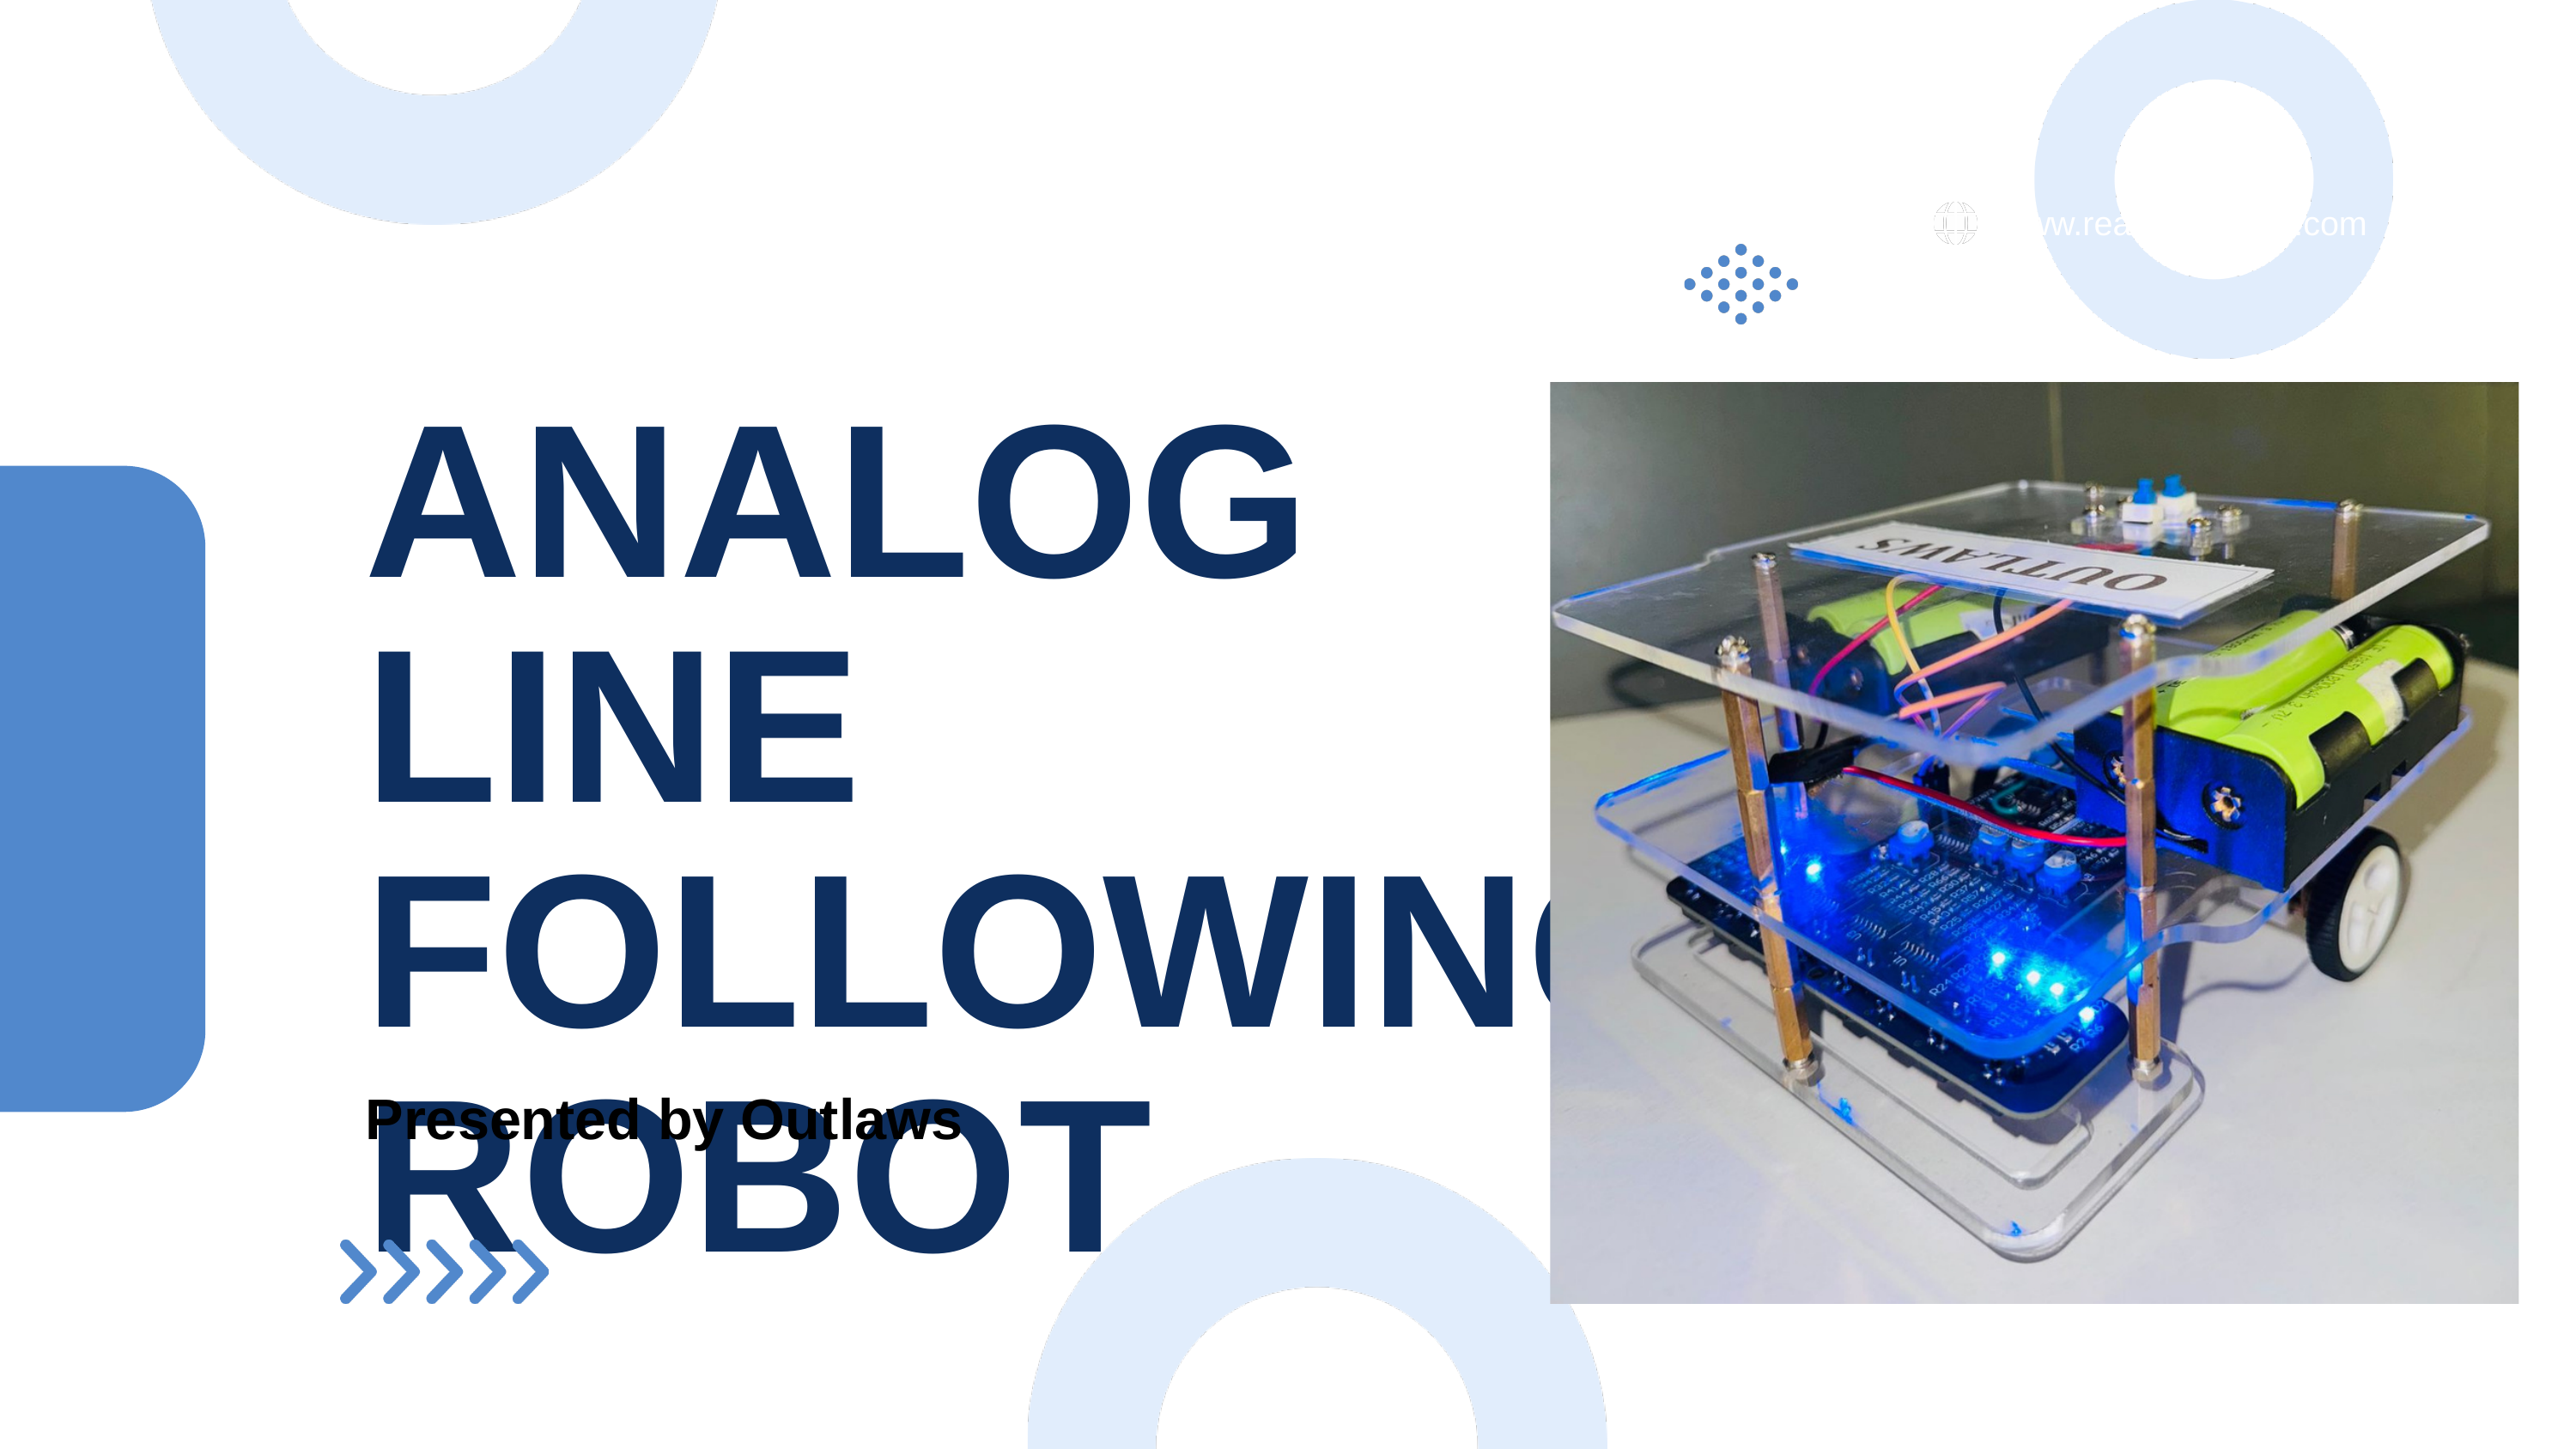

www.reallygreatsite.com

ANALOG LINE FOLLOWING ROBOT

Presented by Outlaws